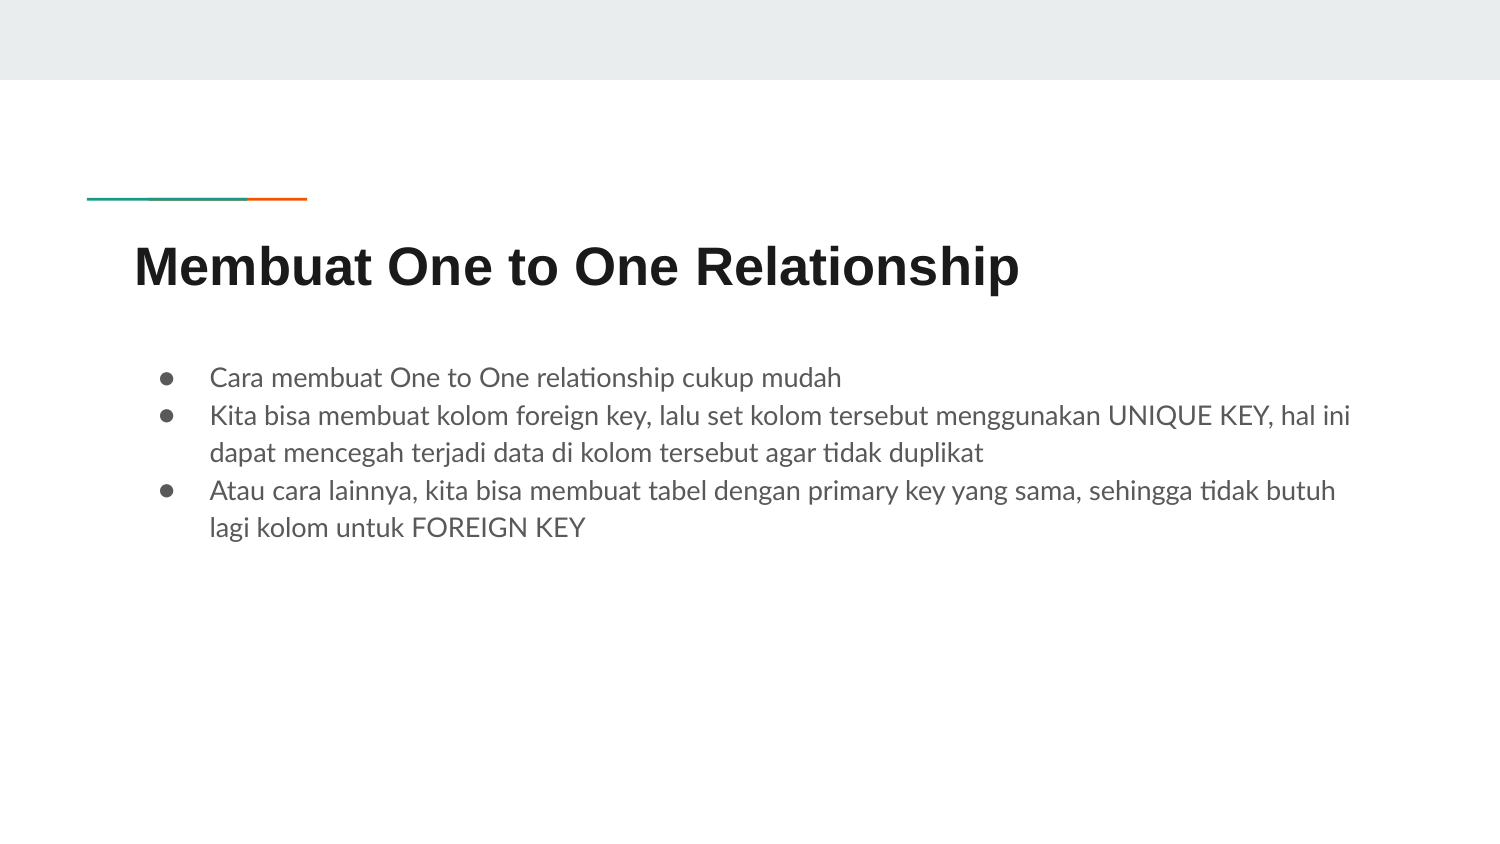

# Membuat One to One Relationship
Cara membuat One to One relationship cukup mudah
Kita bisa membuat kolom foreign key, lalu set kolom tersebut menggunakan UNIQUE KEY, hal ini dapat mencegah terjadi data di kolom tersebut agar tidak duplikat
Atau cara lainnya, kita bisa membuat tabel dengan primary key yang sama, sehingga tidak butuh lagi kolom untuk FOREIGN KEY